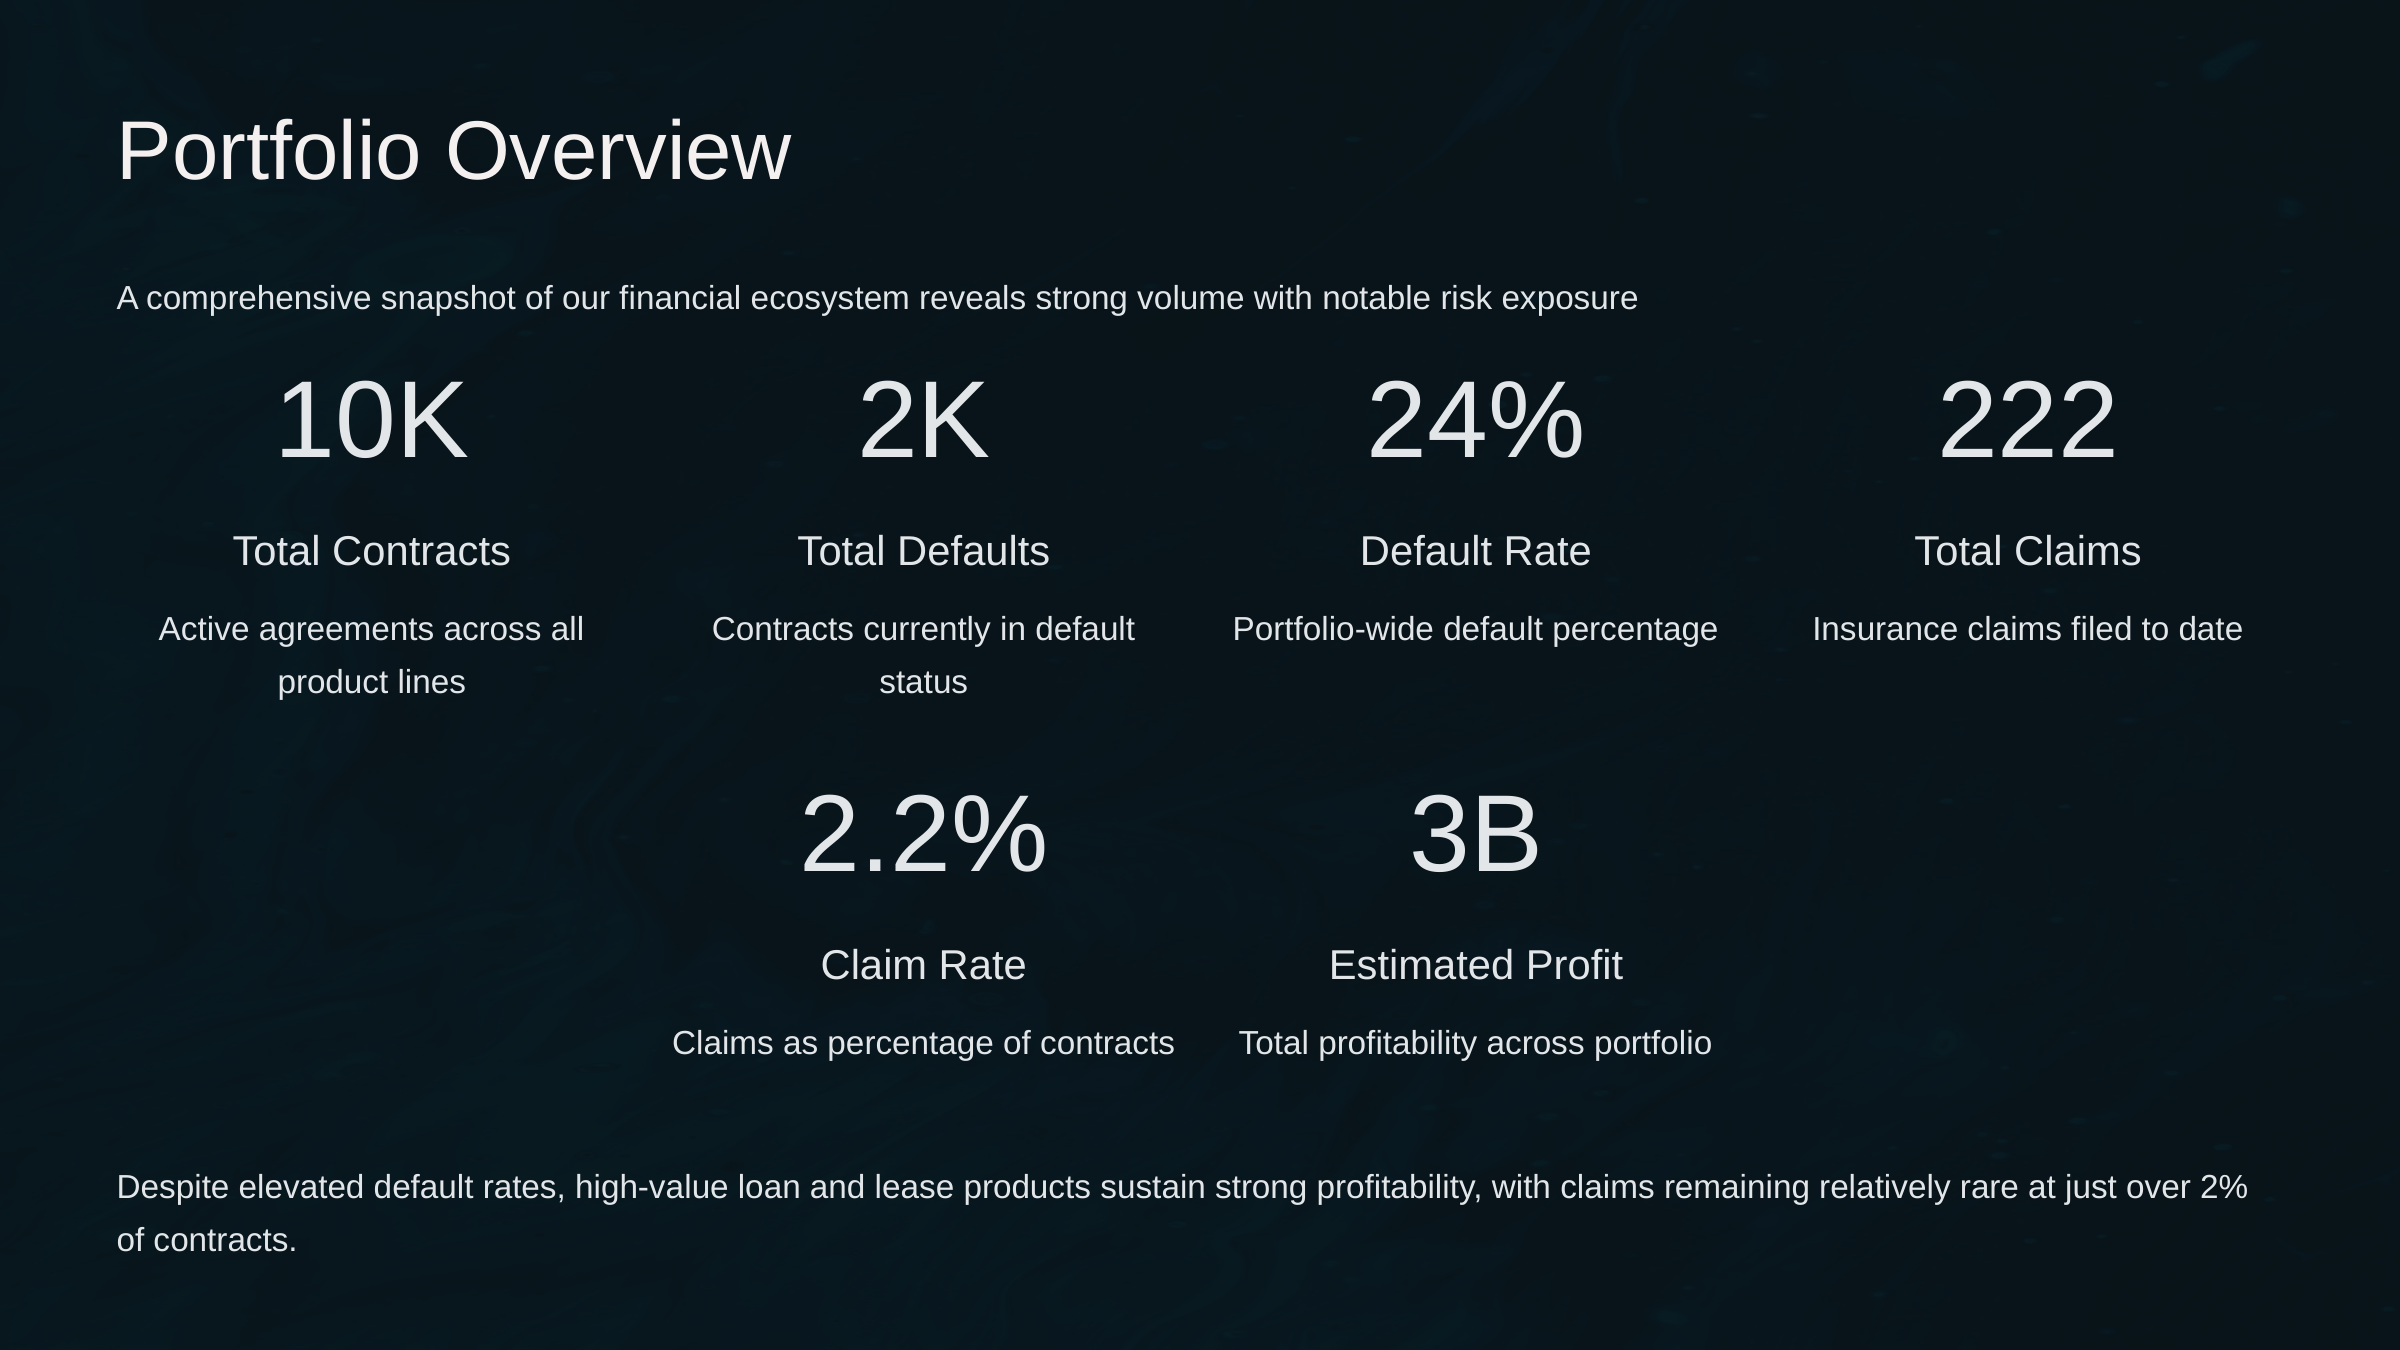

Portfolio Overview
A comprehensive snapshot of our financial ecosystem reveals strong volume with notable risk exposure
10K
2K
24%
222
Total Contracts
Total Defaults
Default Rate
Total Claims
Active agreements across all product lines
Contracts currently in default status
Portfolio-wide default percentage
Insurance claims filed to date
2.2%
3B
Claim Rate
Estimated Profit
Claims as percentage of contracts
Total profitability across portfolio
Despite elevated default rates, high-value loan and lease products sustain strong profitability, with claims remaining relatively rare at just over 2% of contracts.